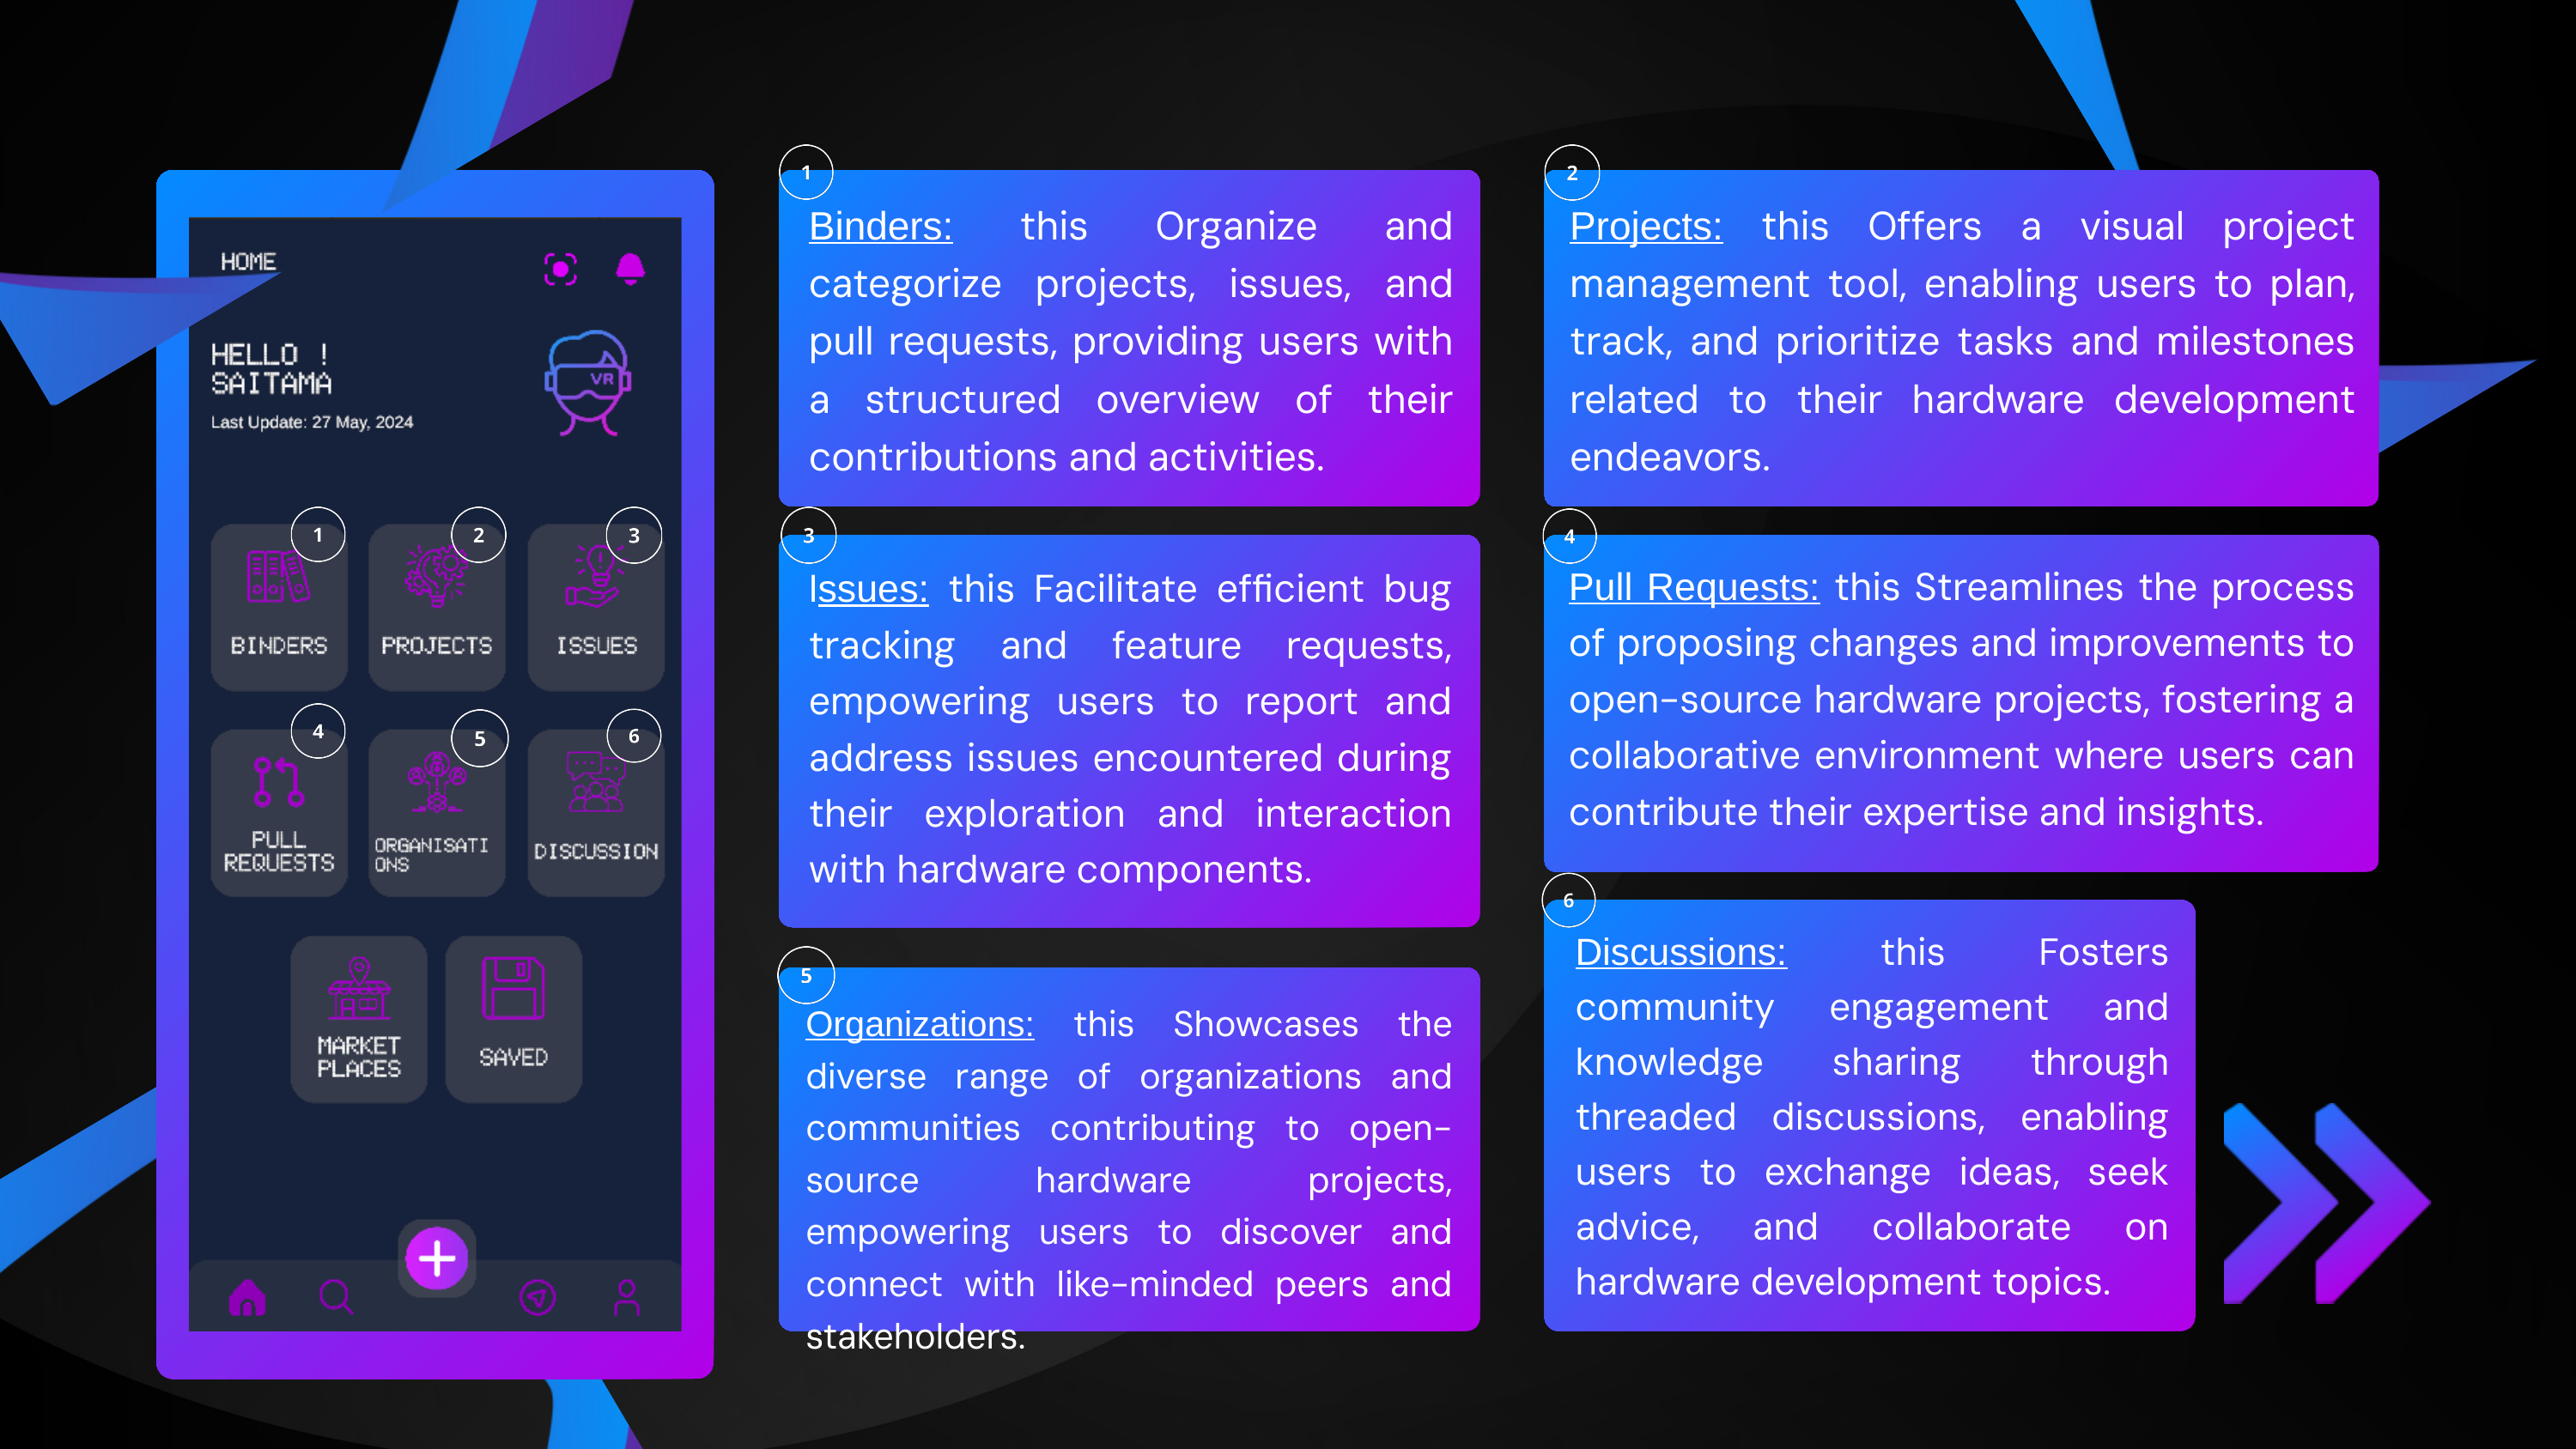

Binders: this Organize and categorize projects, issues, and pull requests, providing users with a structured overview of their contributions and activities.

Projects: this Offers a visual project management tool, enabling users to plan, track, and prioritize tasks and milestones related to their hardware development endeavors.

Pull Requests: this Streamlines the process of proposing changes and improvements to open-source hardware projects, fostering a collaborative environment where users can contribute their expertise and insights.
Issues: this Facilitate efficient bug tracking and feature requests, empowering users to report and address issues encountered during their exploration and interaction with hardware components.

Discussions: this Fosters community engagement and knowledge sharing through threaded discussions, enabling users to exchange ideas, seek advice, and collaborate on hardware development topics.

Organizations: this Showcases the diverse range of organizations and communities contributing to open-source hardware projects, empowering users to discover and connect with like-minded peers and stakeholders.